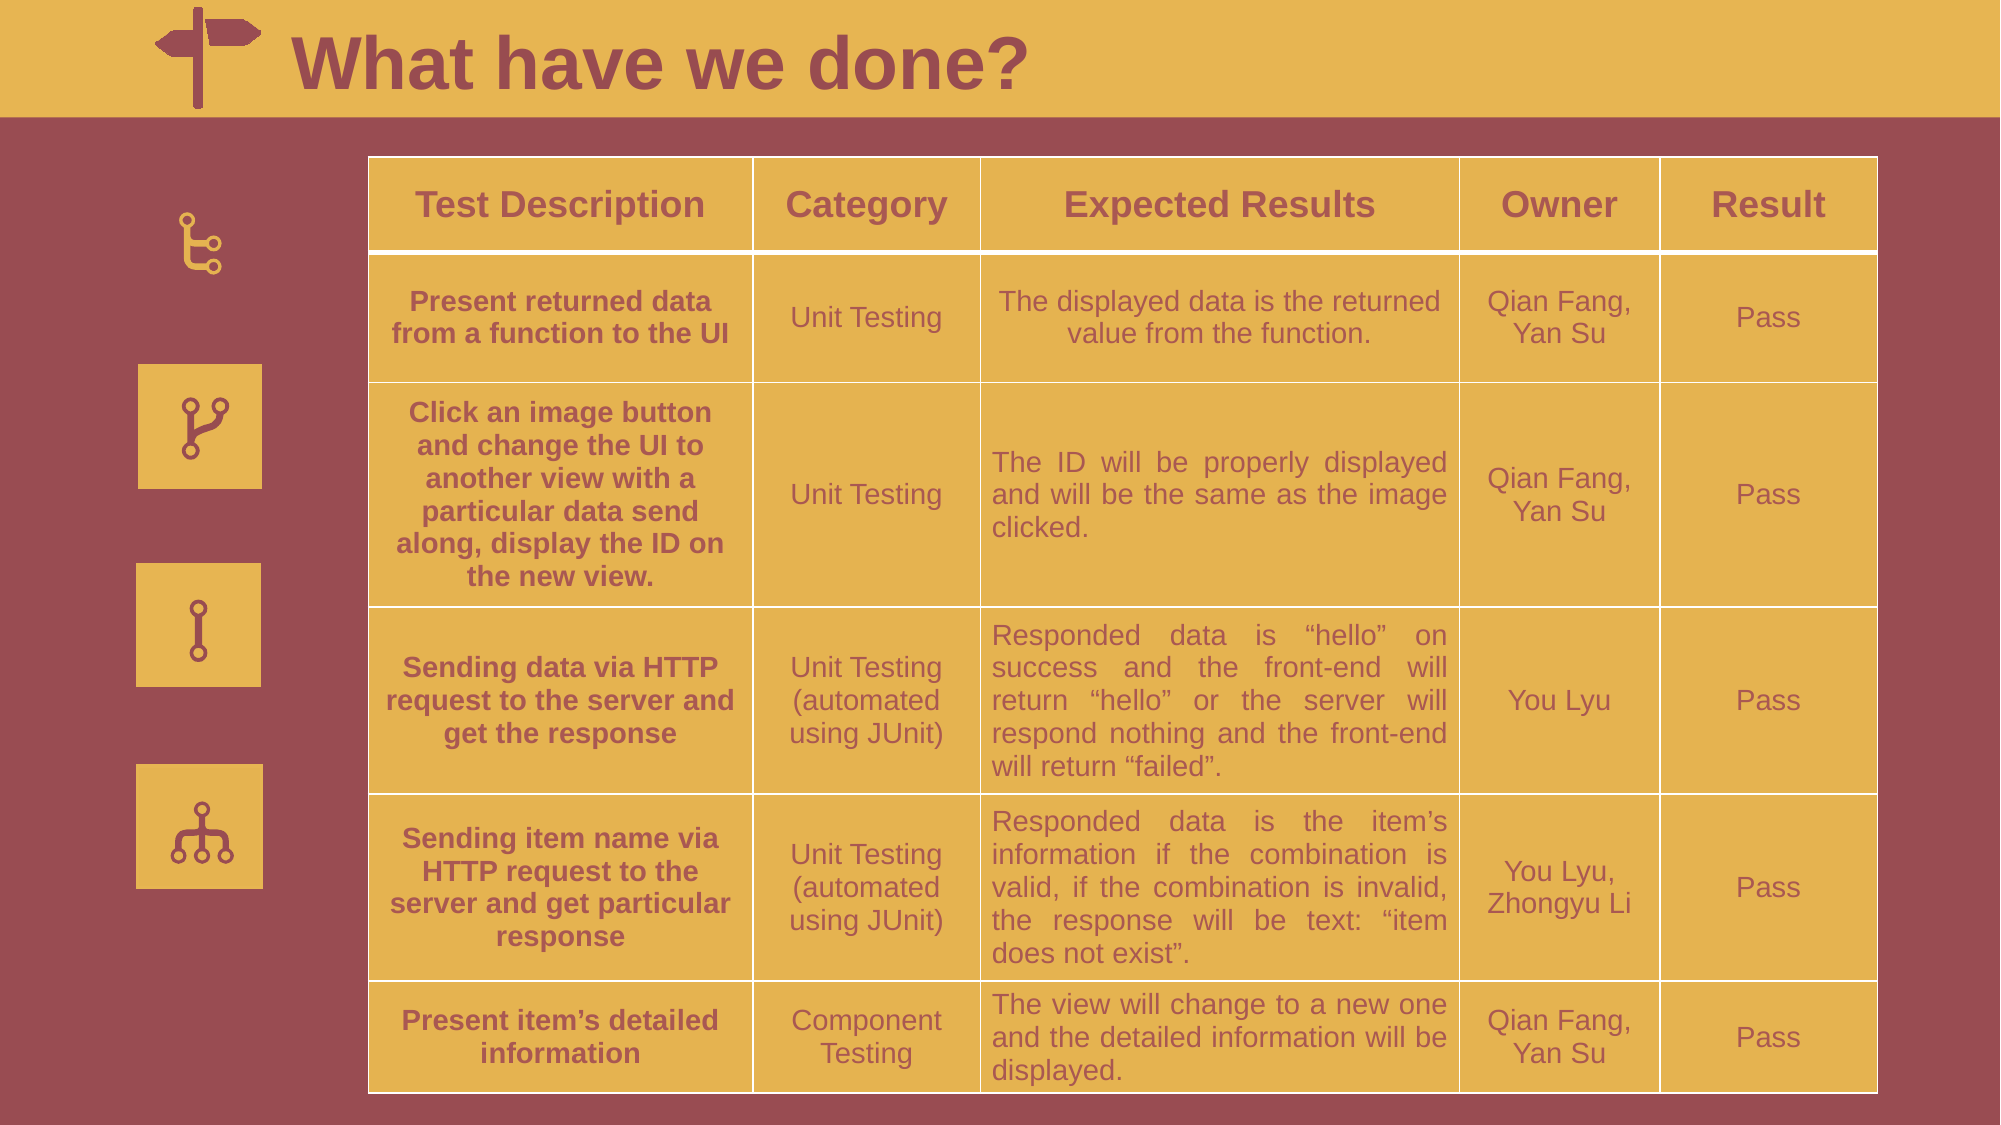

What have we done?

| Test Description | Category | Expected Results | Owner | Result |
| --- | --- | --- | --- | --- |
| Present returned data from a function to the UI | Unit Testing | The displayed data is the returned value from the function. | Qian Fang, Yan Su | Pass |
| Click an image button and change the UI to another view with a particular data send along, display the ID on the new view. | Unit Testing | The ID will be properly displayed and will be the same as the image clicked. | Qian Fang, Yan Su | Pass |
| Sending data via HTTP request to the server and get the response | Unit Testing (automated using JUnit) | Responded data is “hello” on success and the front-end will return “hello” or the server will respond nothing and the front-end will return “failed”. | You Lyu | Pass |
| Sending item name via HTTP request to the server and get particular response | Unit Testing (automated using JUnit) | Responded data is the item’s information if the combination is valid, if the combination is invalid, the response will be text: “item does not exist”. | You Lyu, Zhongyu Li | Pass |
| Present item’s detailed information | Component Testing | The view will change to a new one and the detailed information will be displayed. | Qian Fang, Yan Su | Pass |